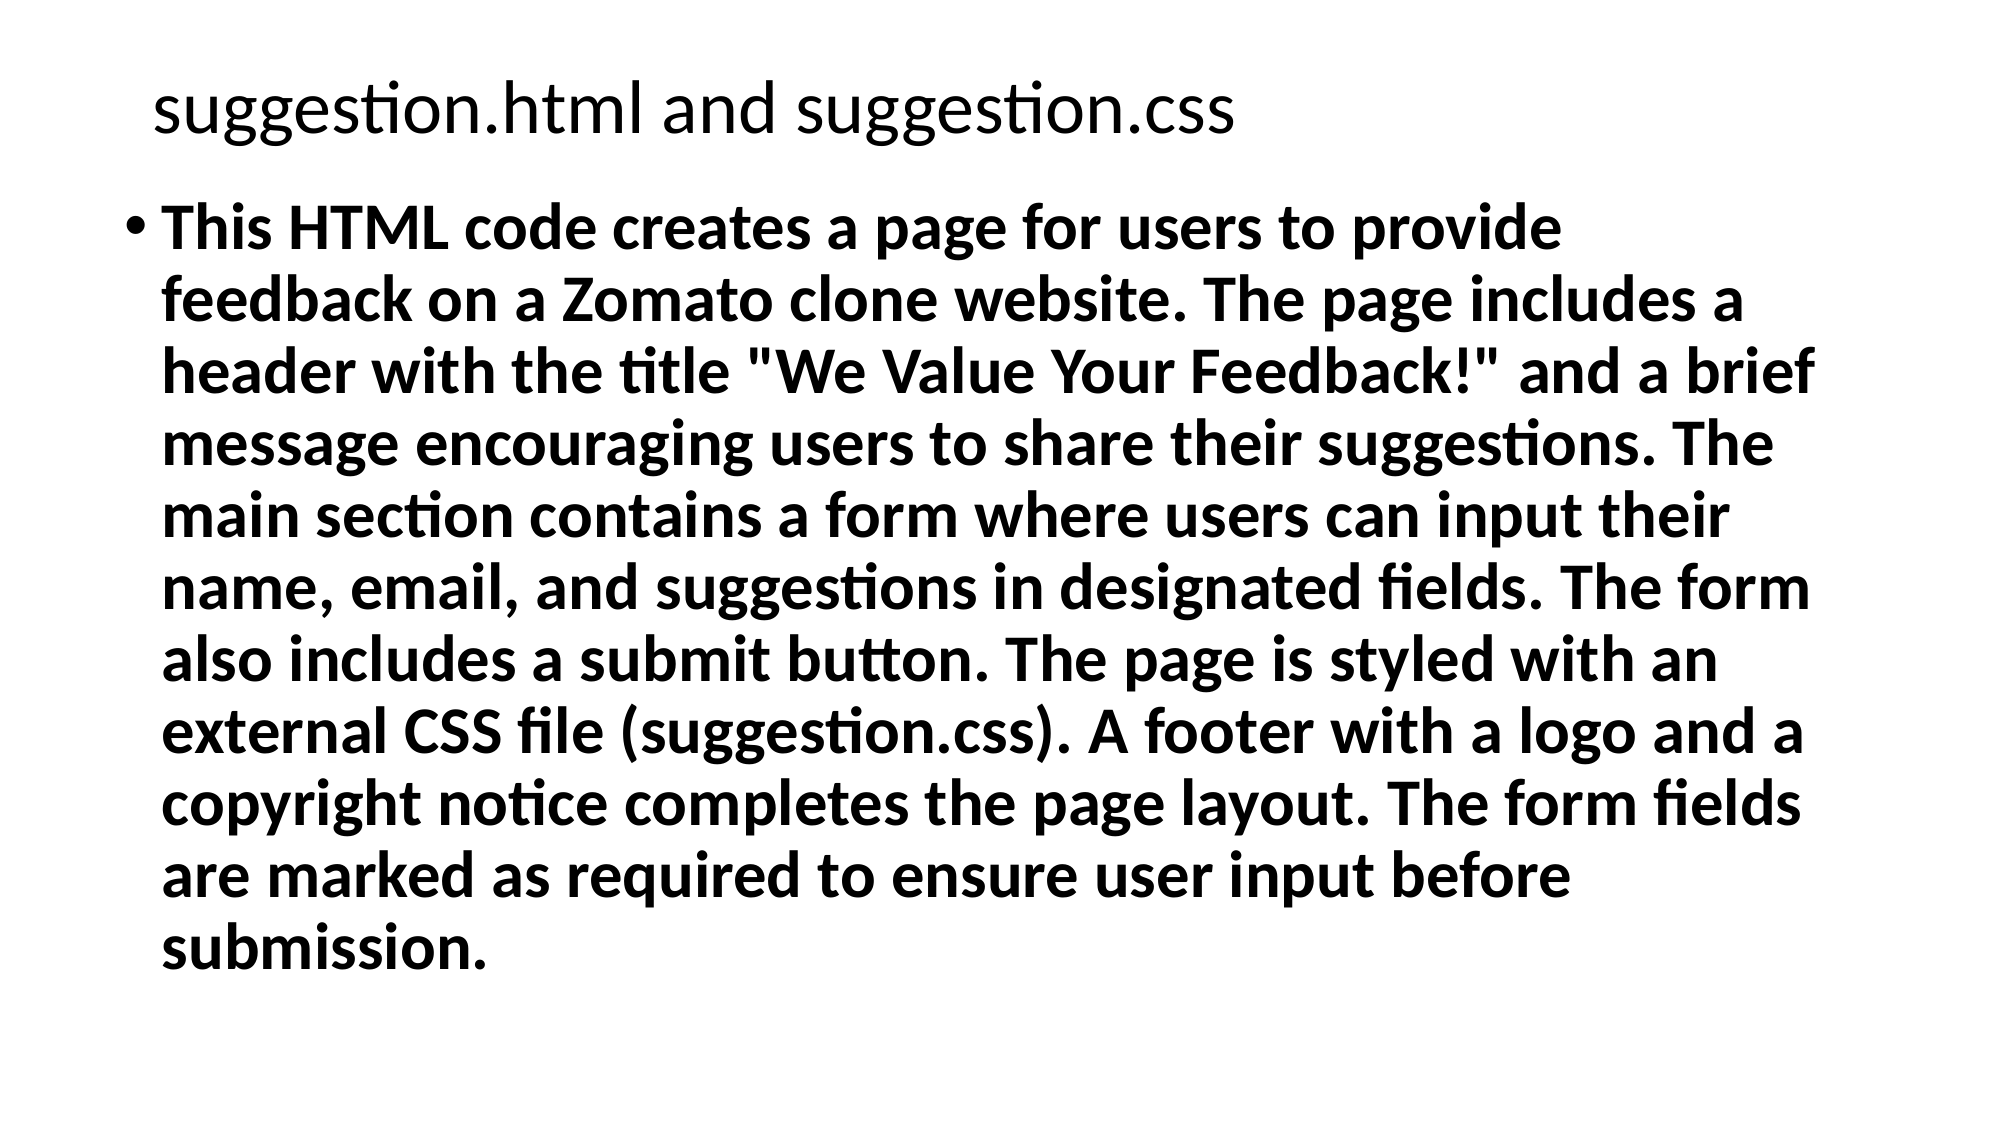

# suggestion.html and suggestion.css
This HTML code creates a page for users to provide feedback on a Zomato clone website. The page includes a header with the title "We Value Your Feedback!" and a brief message encouraging users to share their suggestions. The main section contains a form where users can input their name, email, and suggestions in designated fields. The form also includes a submit button. The page is styled with an external CSS file (suggestion.css). A footer with a logo and a copyright notice completes the page layout. The form fields are marked as required to ensure user input before submission.